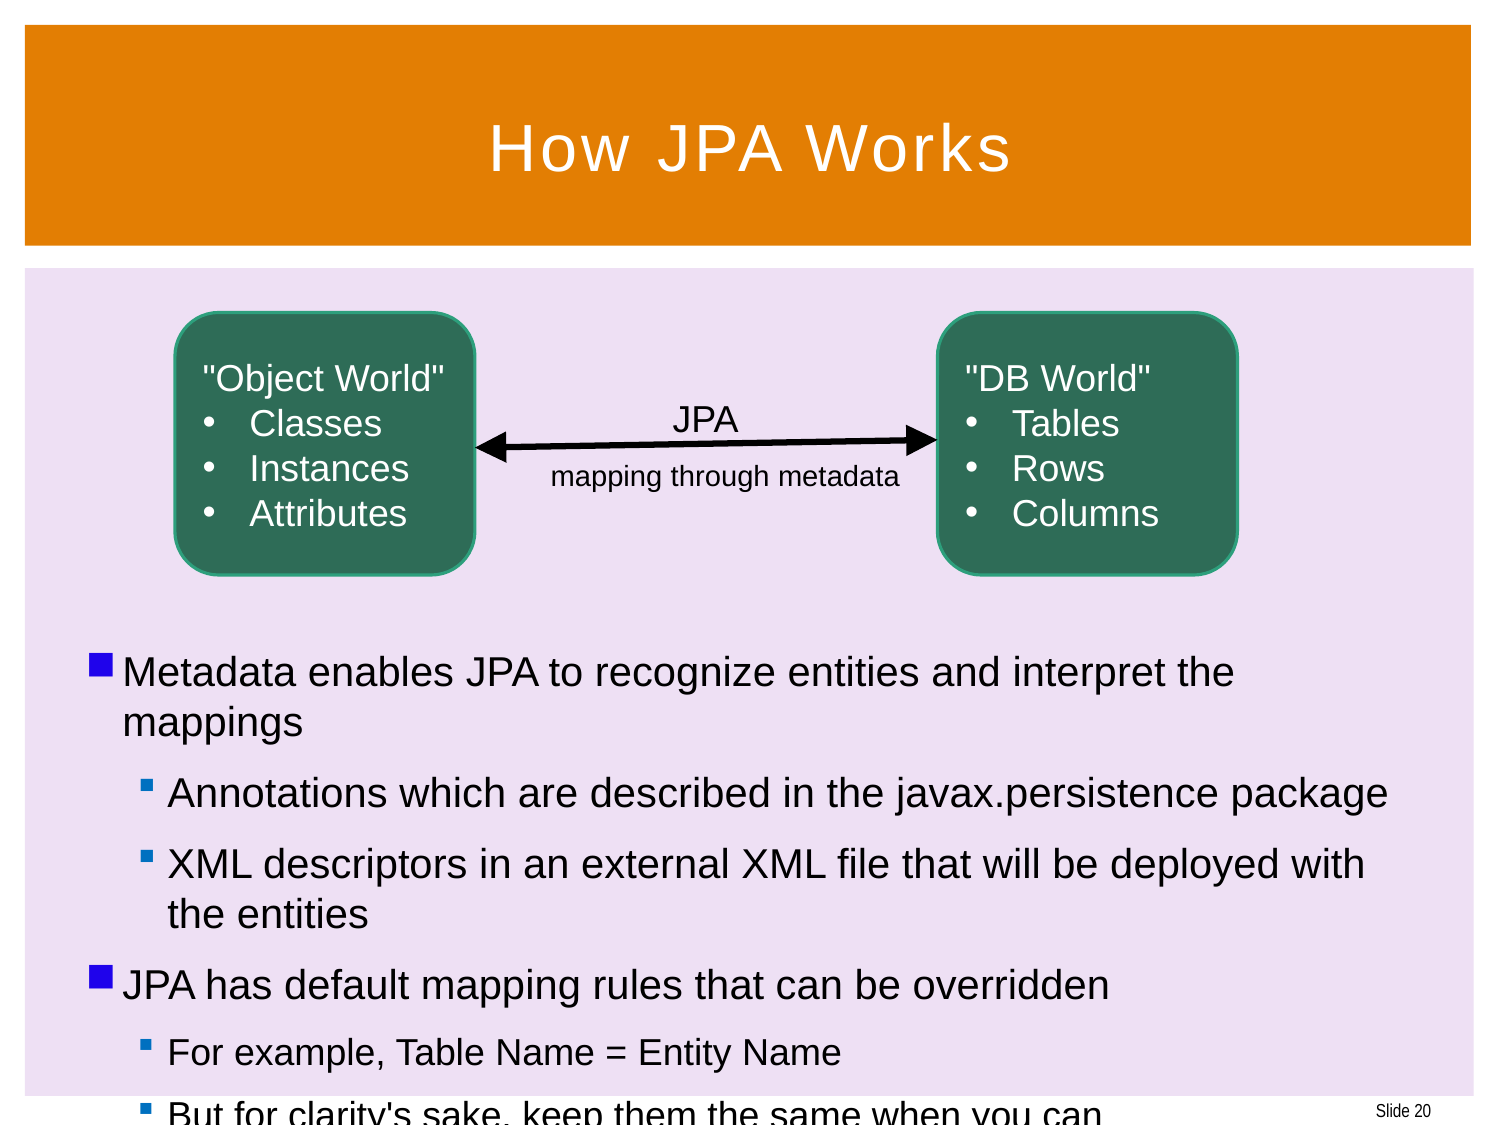

# How JPA Works
"Object World"
Classes
Instances
Attributes
"DB World"
Tables
Rows
Columns
JPA
mapping through metadata
Metadata enables JPA to recognize entities and interpret the mappings
Annotations which are described in the javax.persistence package
XML descriptors in an external XML file that will be deployed with the entities
JPA has default mapping rules that can be overridden
For example, Table Name = Entity Name
But for clarity's sake, keep them the same when you can